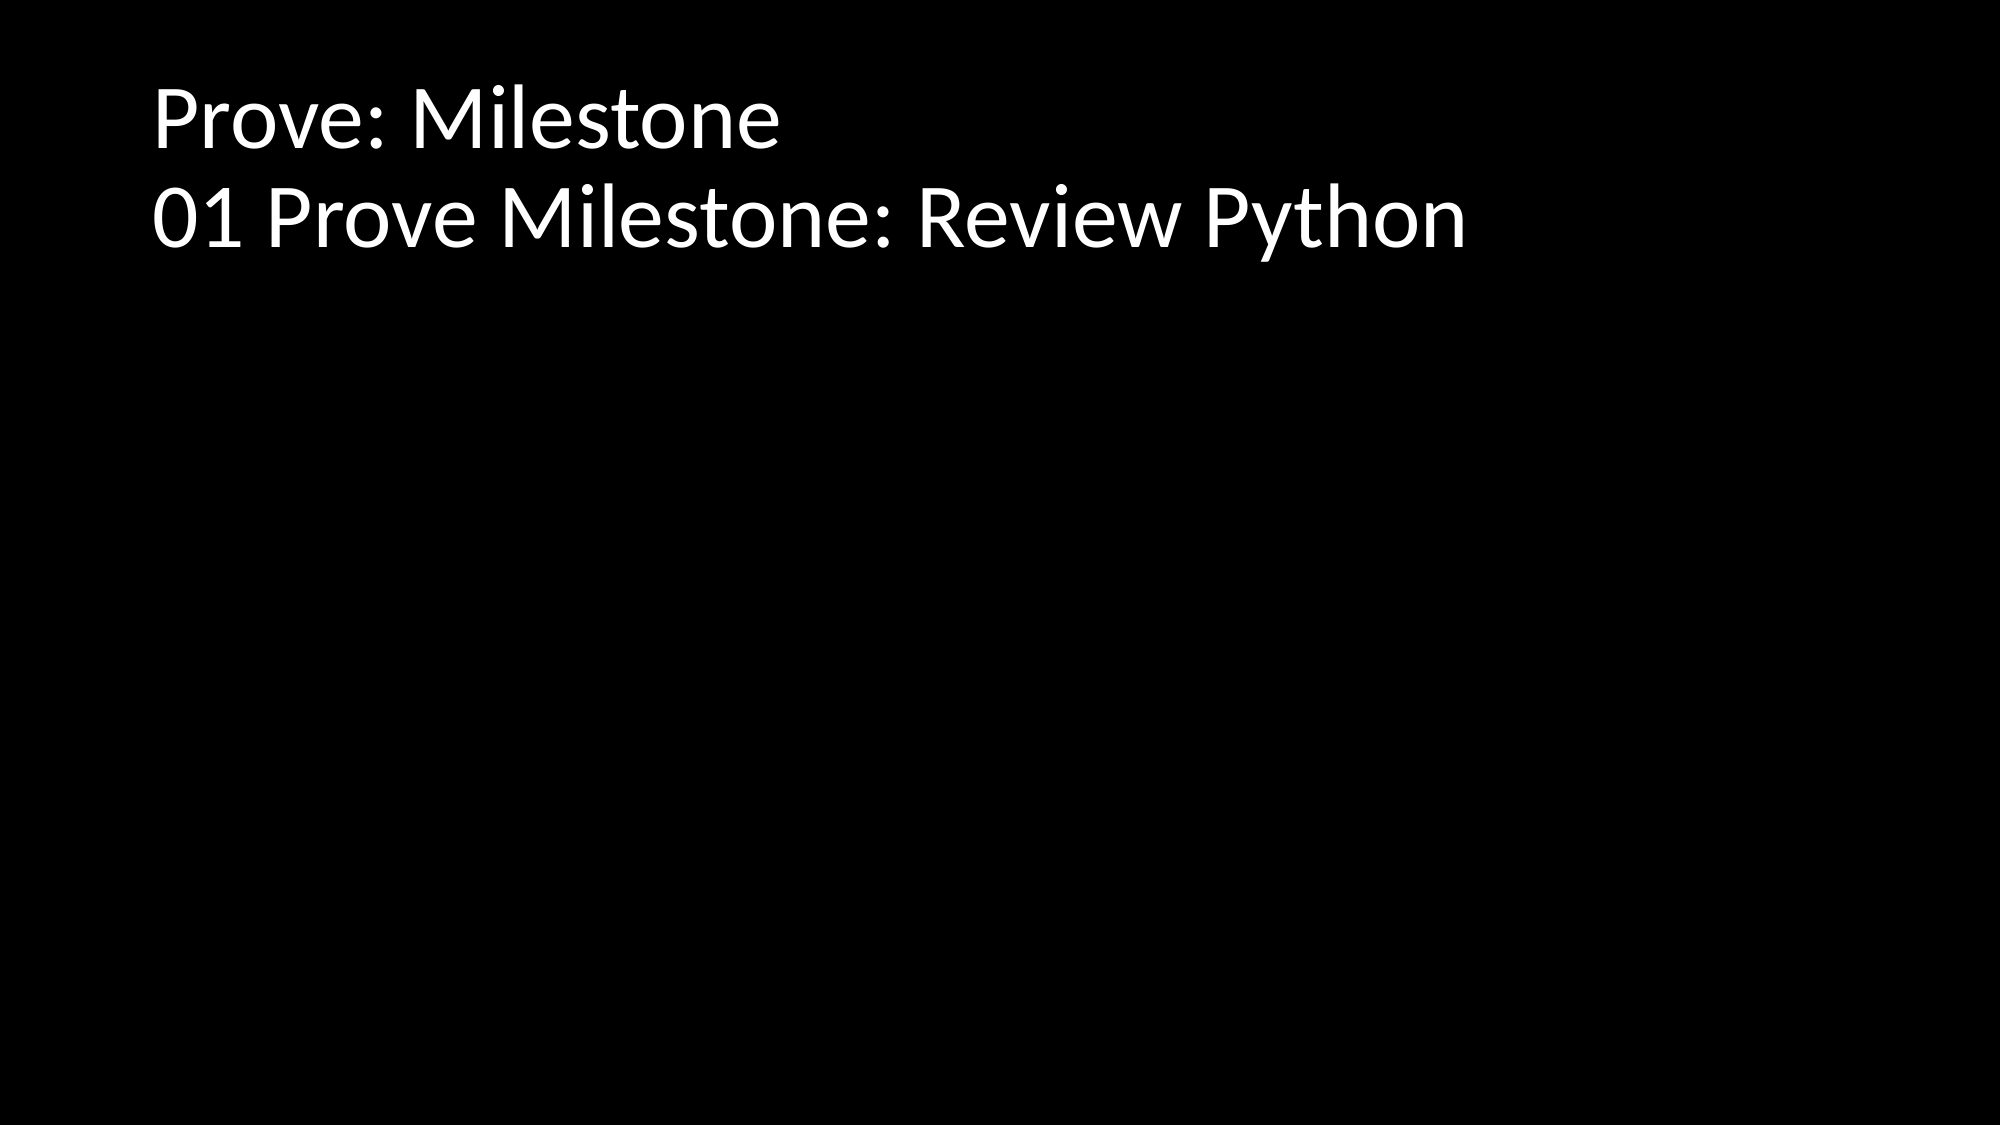

# Prove: Milestone 01 Prove Milestone: Review Python